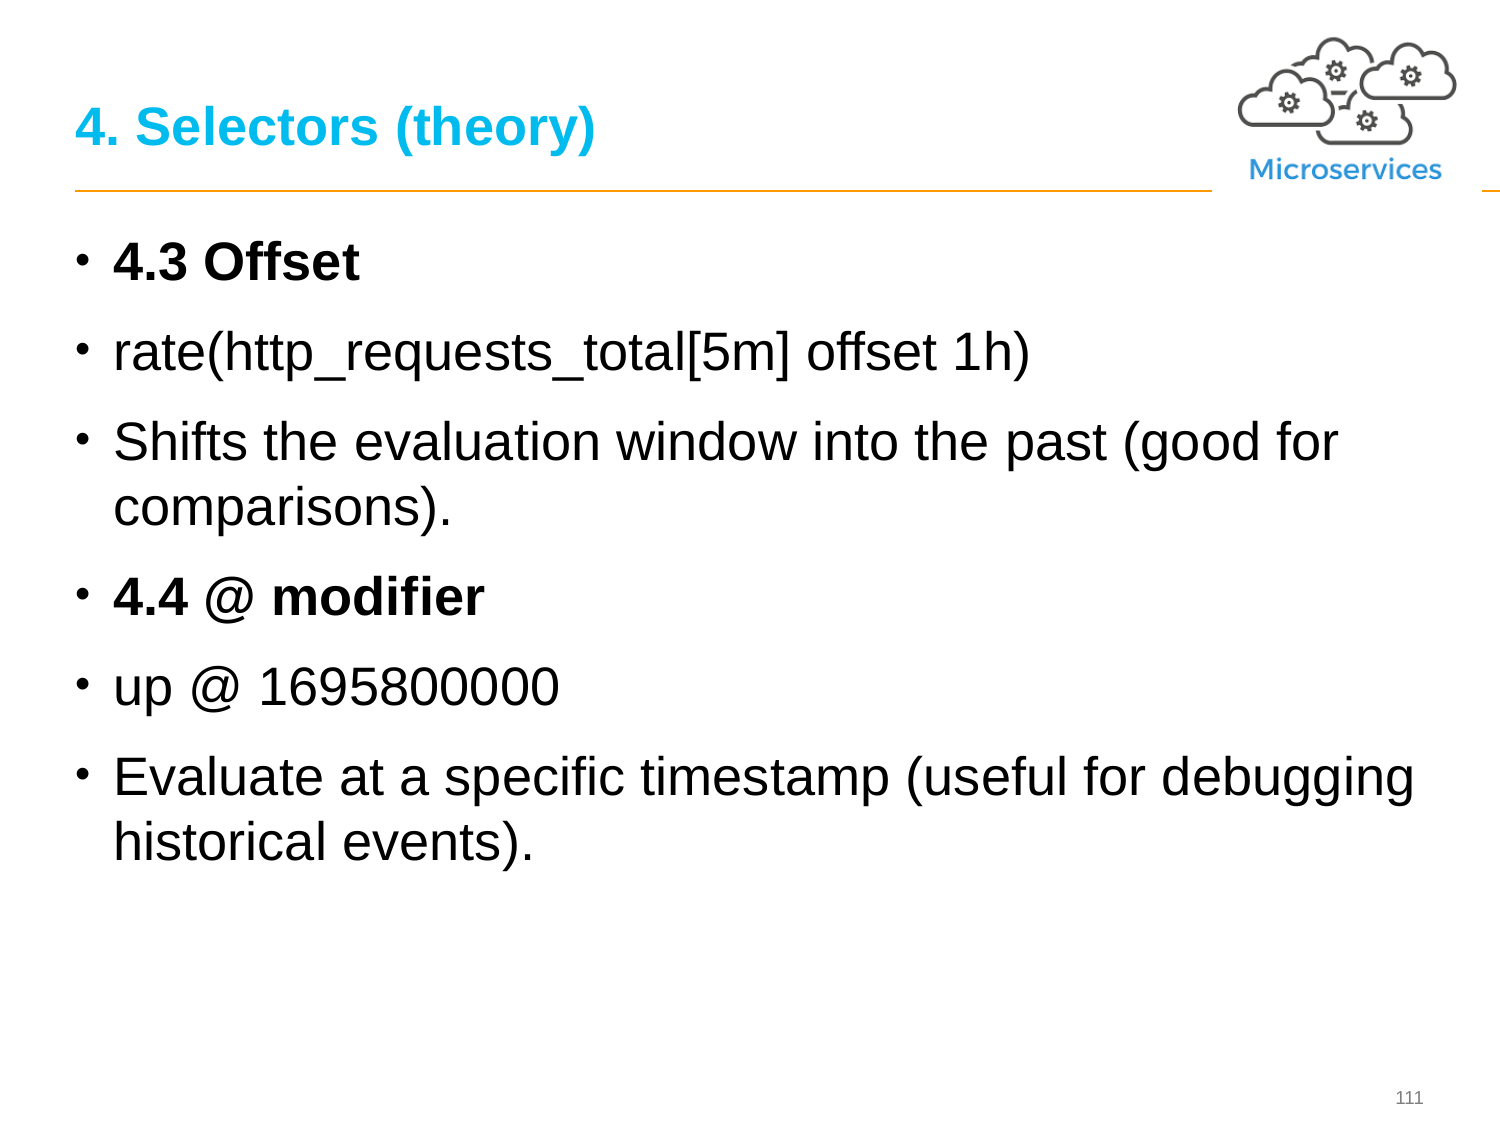

# 4. Selectors (theory)
4.3 Offset
rate(http_requests_total[5m] offset 1h)
Shifts the evaluation window into the past (good for comparisons).
4.4 @ modifier
up @ 1695800000
Evaluate at a specific timestamp (useful for debugging historical events).